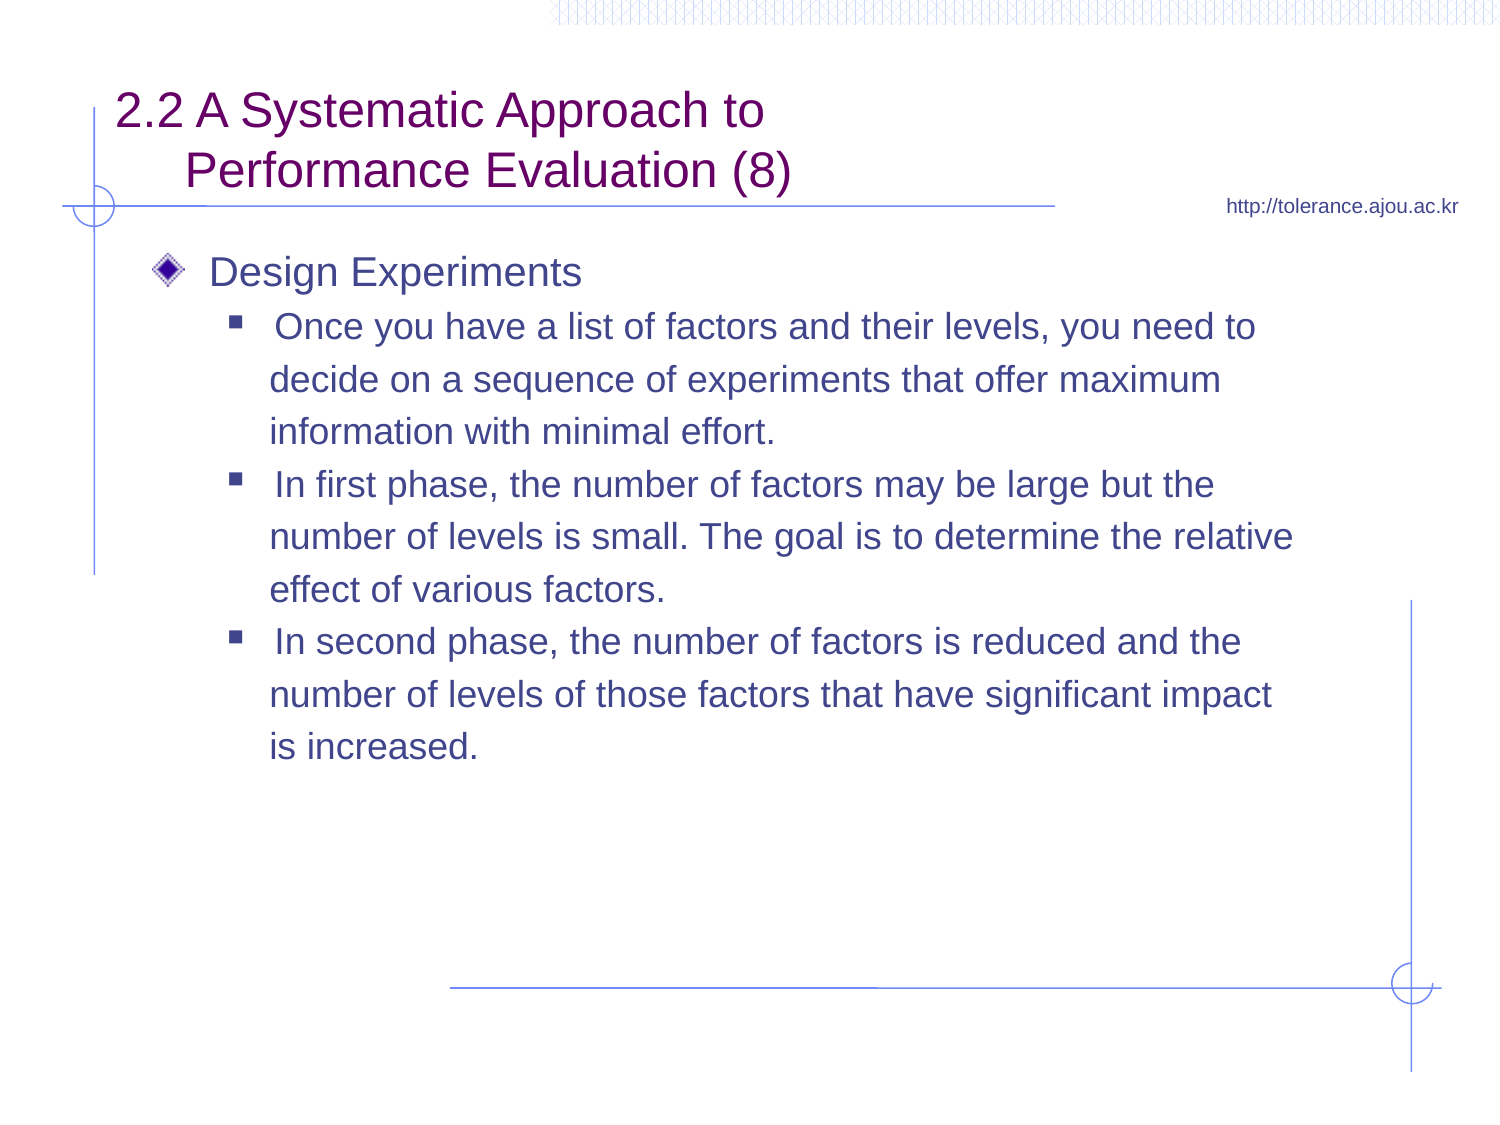

# 2.2 A Systematic Approach to Performance Evaluation (8)
Design Experiments
Once you have a list of factors and their levels, you need to
    decide on a sequence of experiments that offer maximum
    information with minimal effort.
In first phase, the number of factors may be large but the
    number of levels is small. The goal is to determine the relative
    effect of various factors.
In second phase, the number of factors is reduced and the
    number of levels of those factors that have significant impact
    is increased.